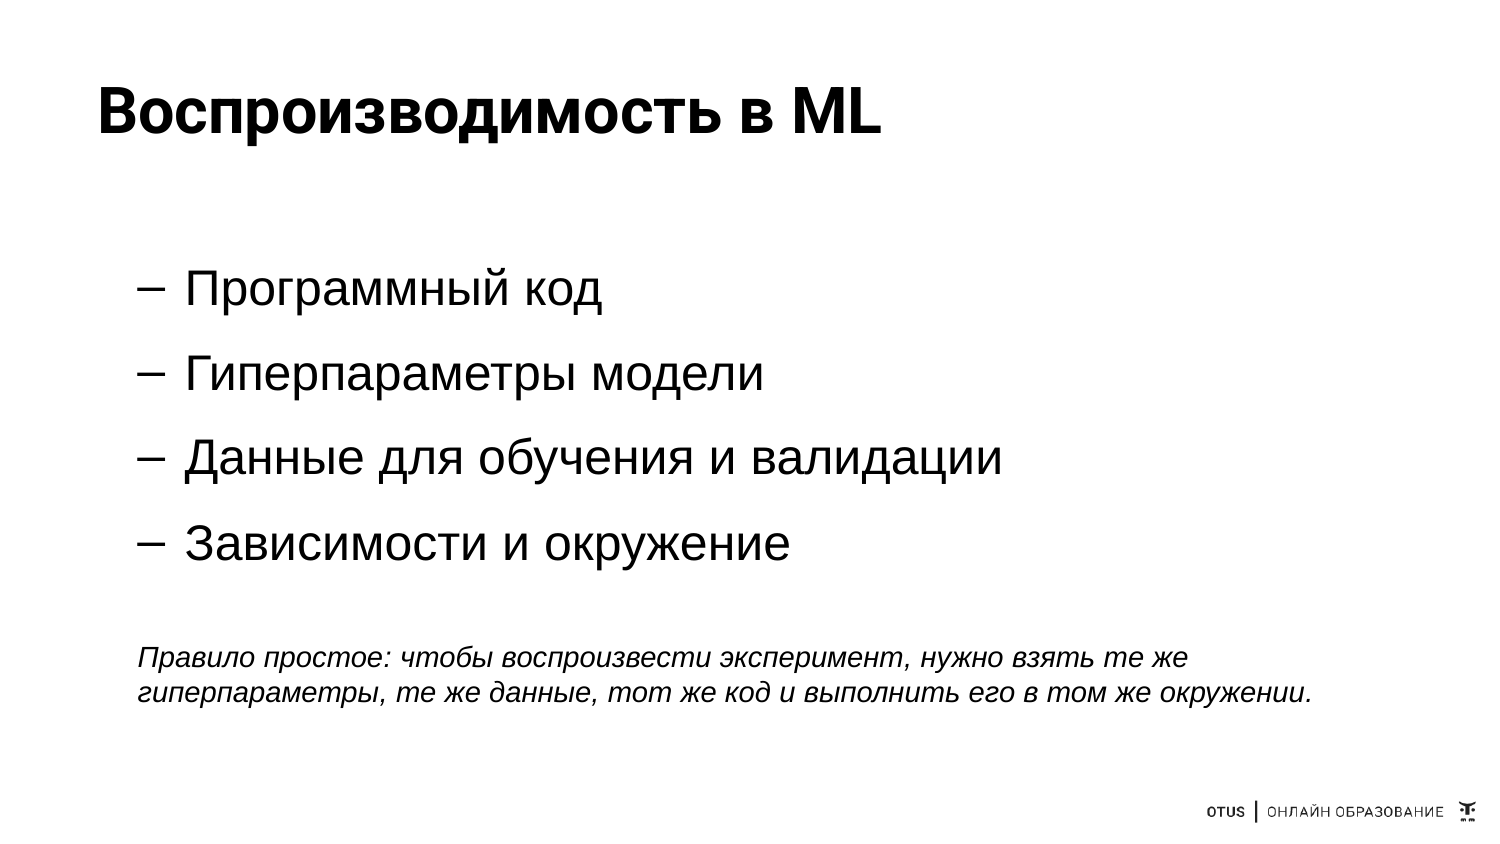

# Воспроизводимость в ML
Программный код
Гиперпараметры модели
Данные для обучения и валидации
Зависимости и окружение
Правило простое: чтобы воспроизвести эксперимент, нужно взять те же гиперпараметры, те же данные, тот же код и выполнить его в том же окружении.